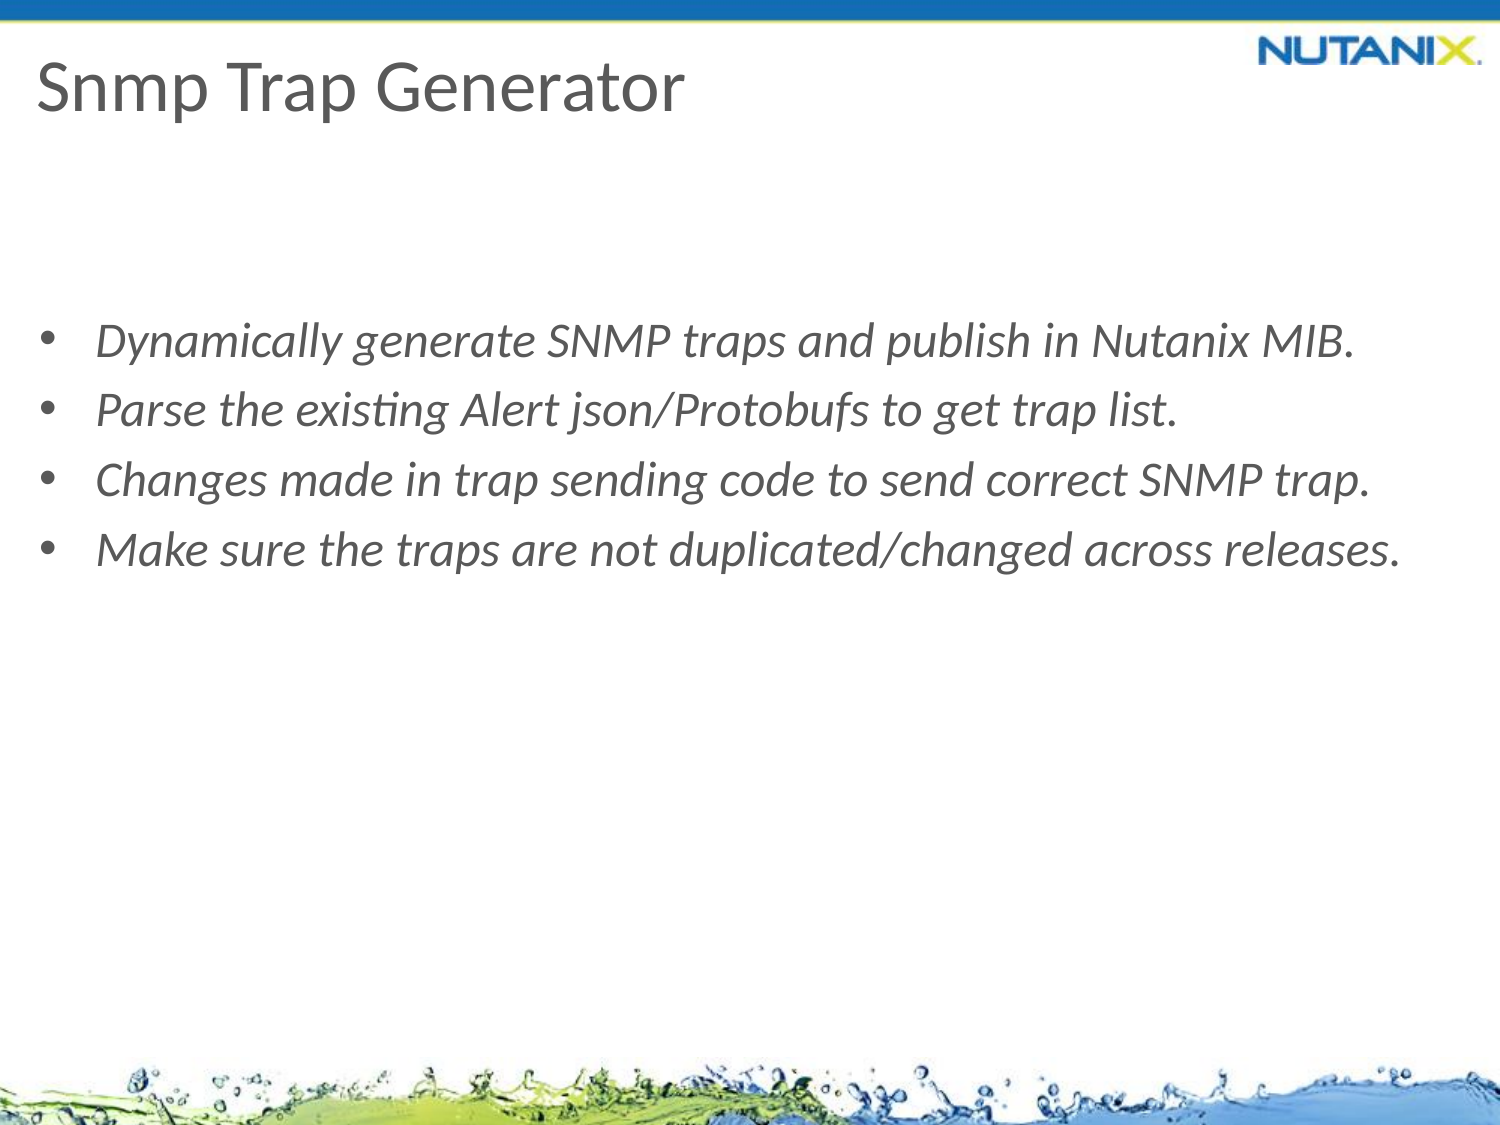

# Snmp Trap Generator

Dynamically generate SNMP traps and publish in Nutanix MIB.
Parse the existing Alert json/Protobufs to get trap list.
Changes made in trap sending code to send correct SNMP trap.
Make sure the traps are not duplicated/changed across releases.